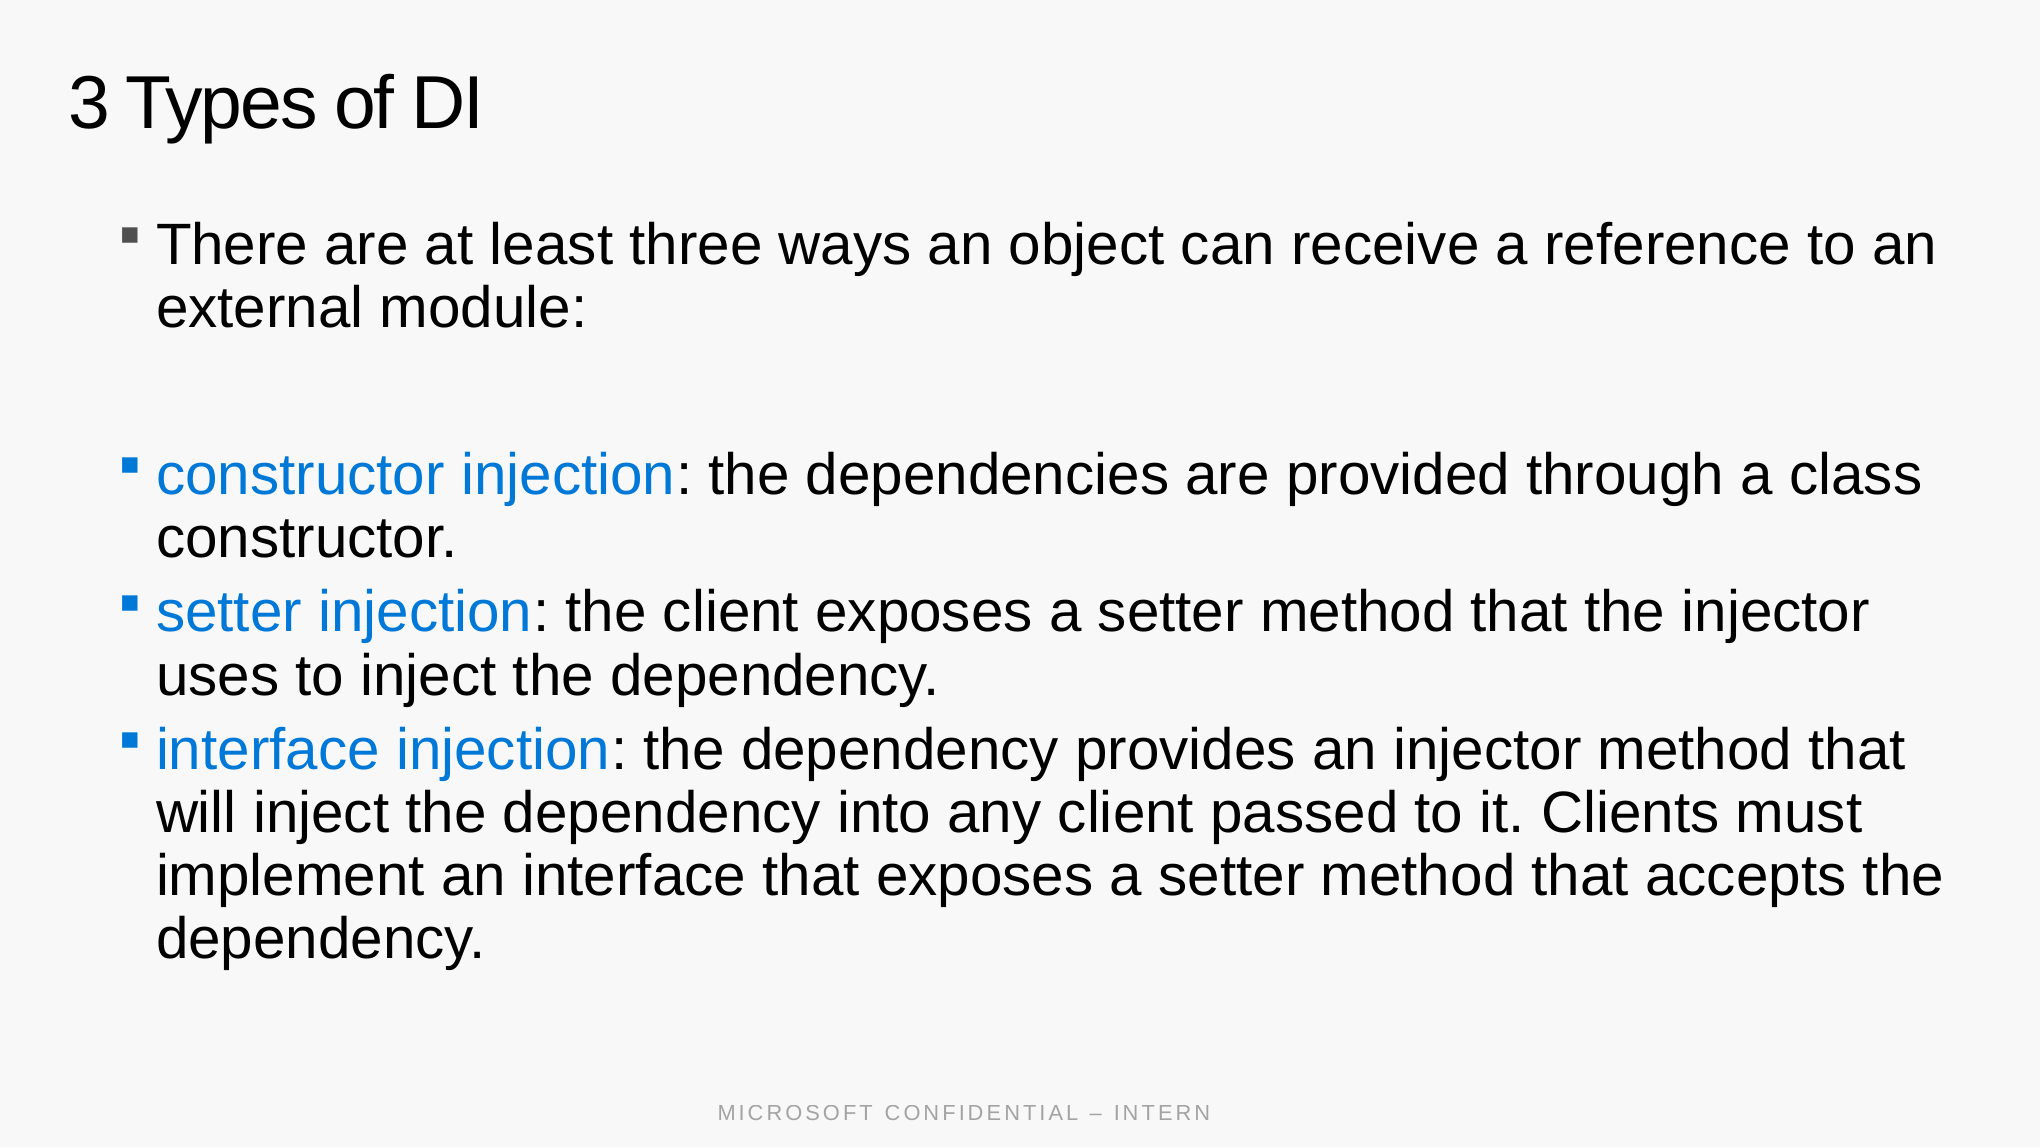

# 3 Types of DI
There are at least three ways an object can receive a reference to an external module:

constructor injection: the dependencies are provided through a class constructor.
setter injection: the client exposes a setter method that the injector uses to inject the dependency.
interface injection: the dependency provides an injector method that will inject the dependency into any client passed to it. Clients must implement an interface that exposes a setter method that accepts the dependency.